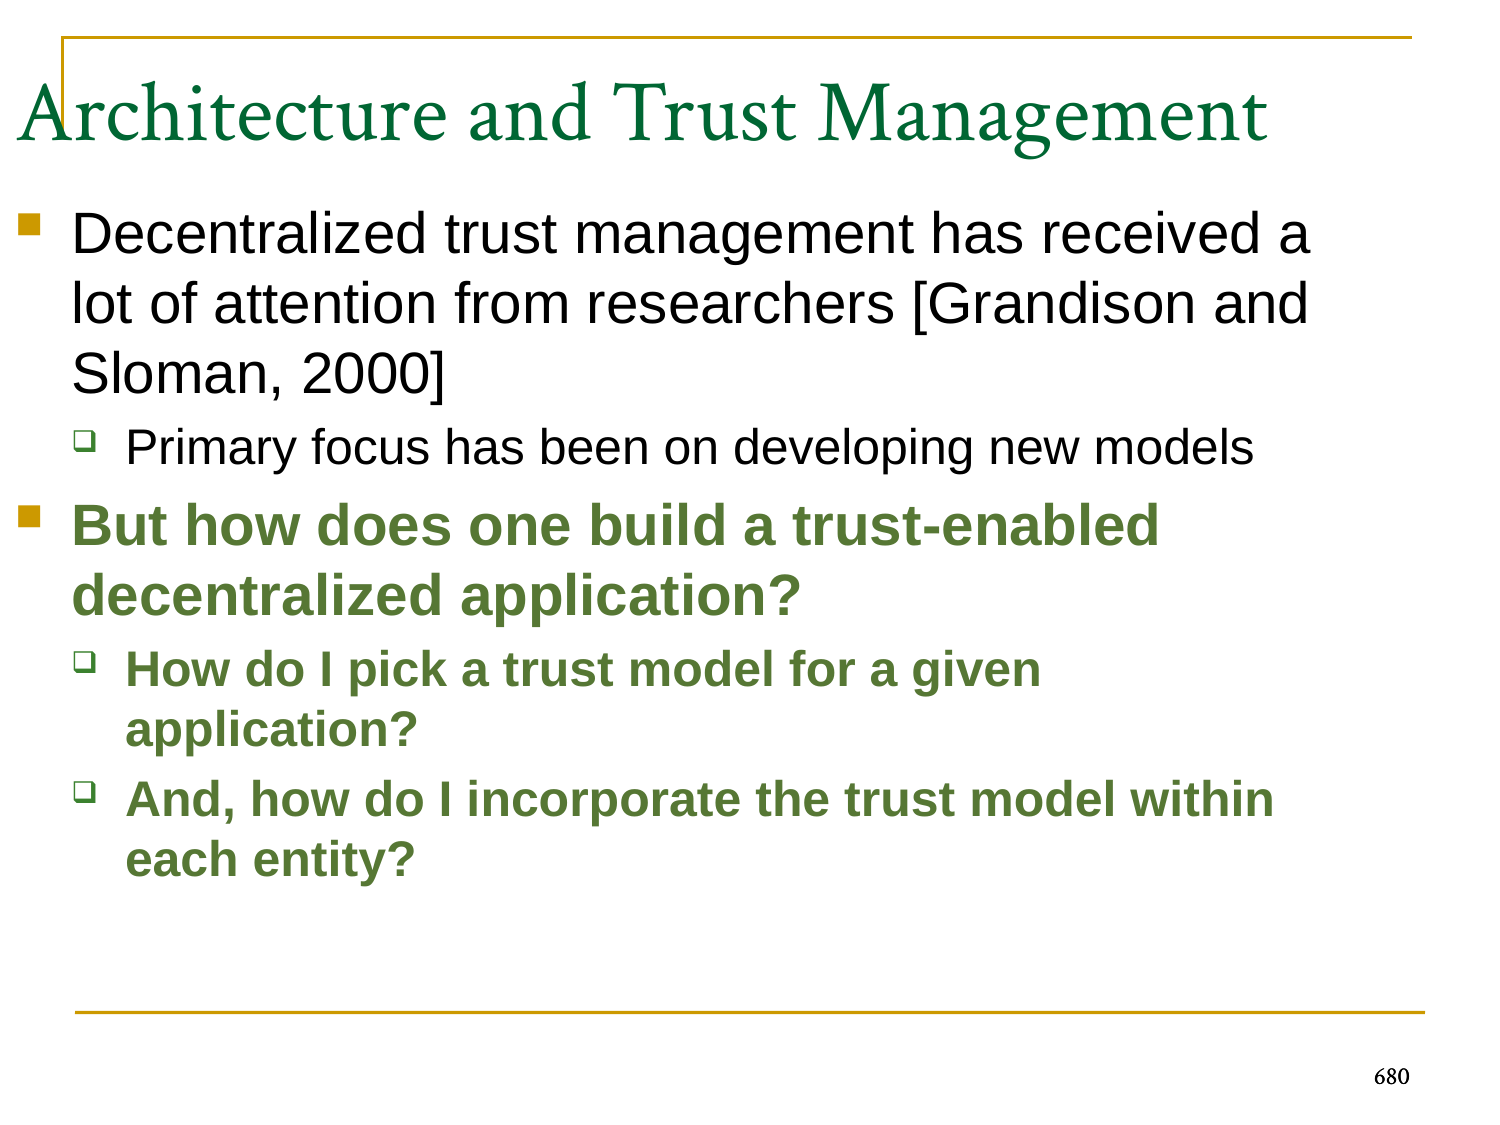

Architecture and Trust Management
Decentralized trust management has received a lot of attention from researchers [Grandison and Sloman, 2000]
Primary focus has been on developing new models
But how does one build a trust-enabled decentralized application?
How do I pick a trust model for a given application?
And, how do I incorporate the trust model within each entity?
680
680